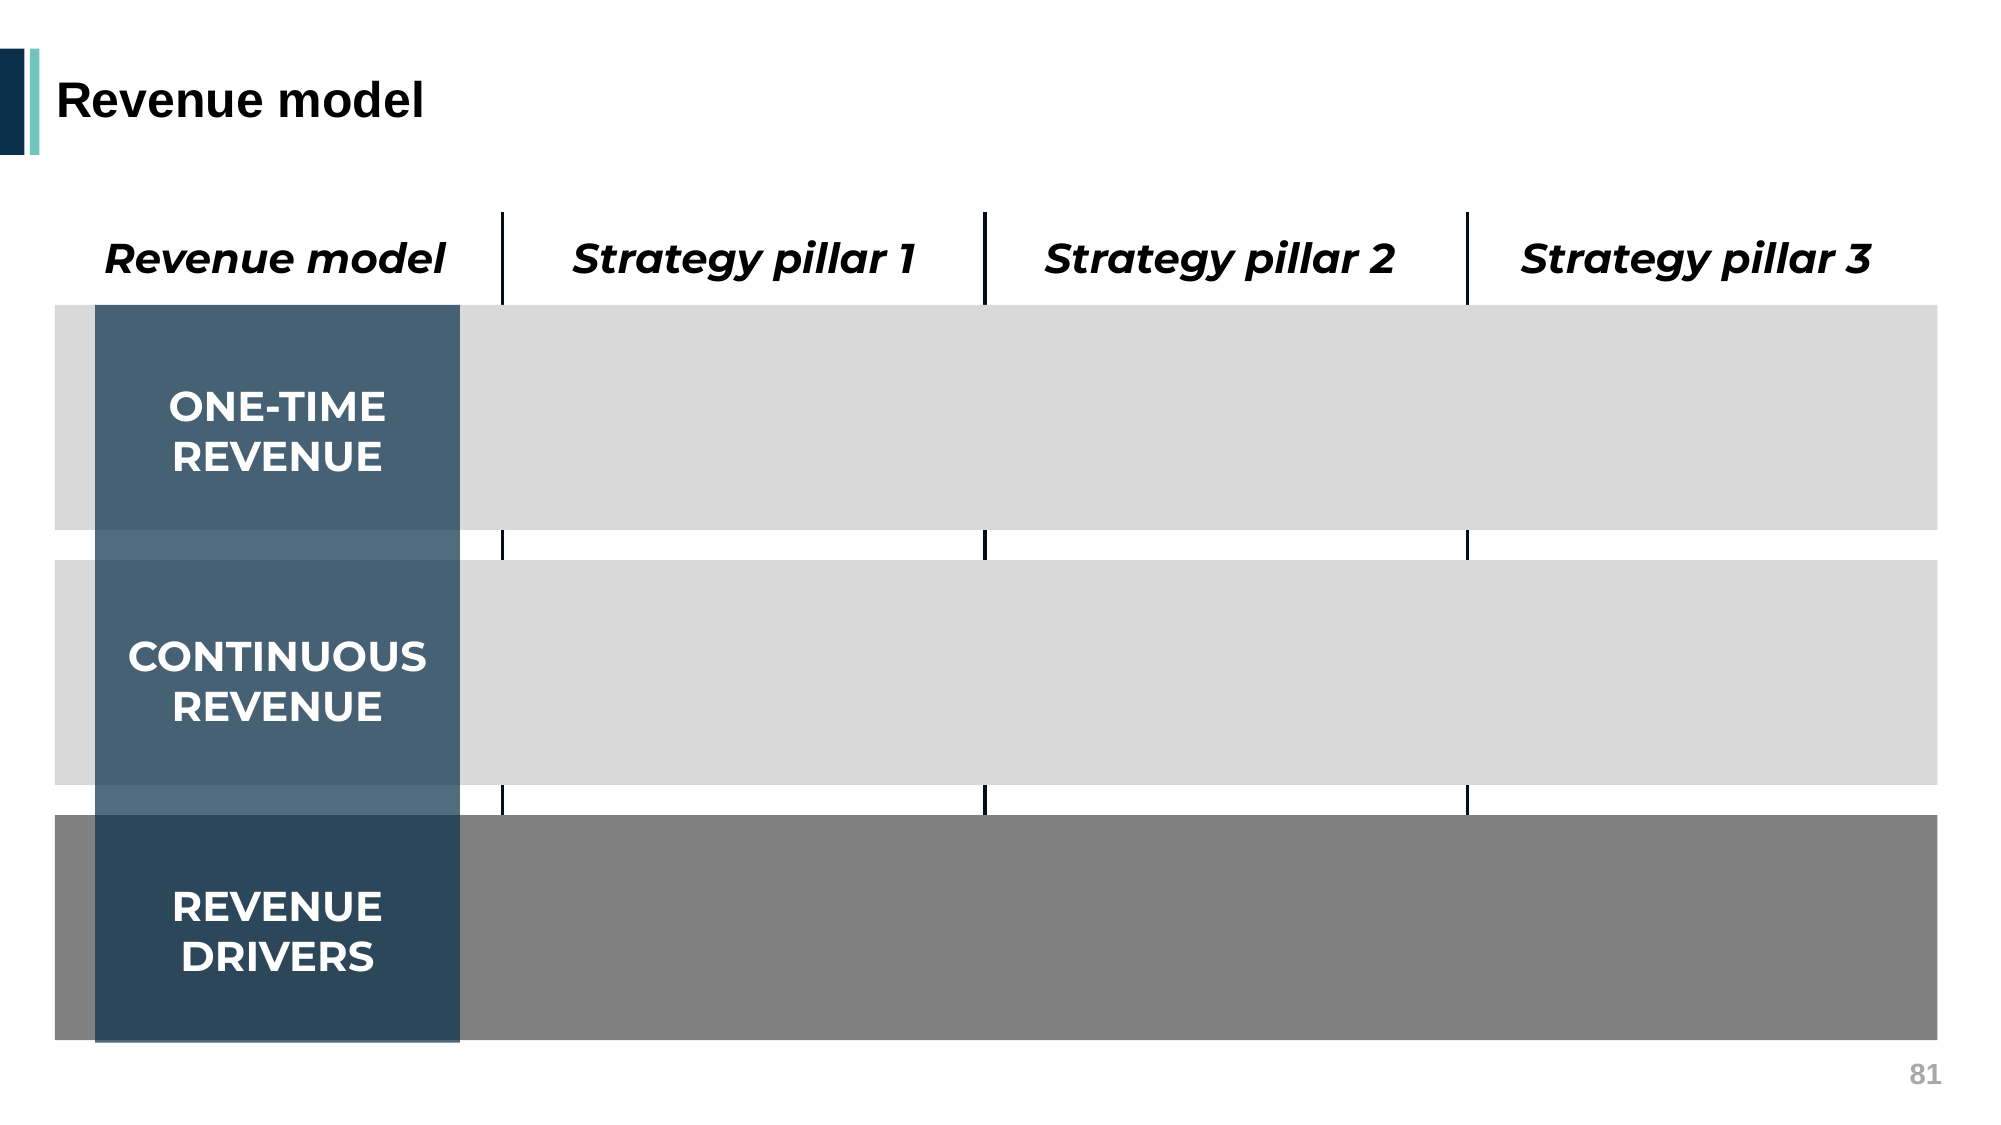

# Revenue model
Revenue model
Strategy pillar 1
Strategy pillar 2
Strategy pillar 3

One-time
revenue

Continuous
revenue

Revenue
drivers
81